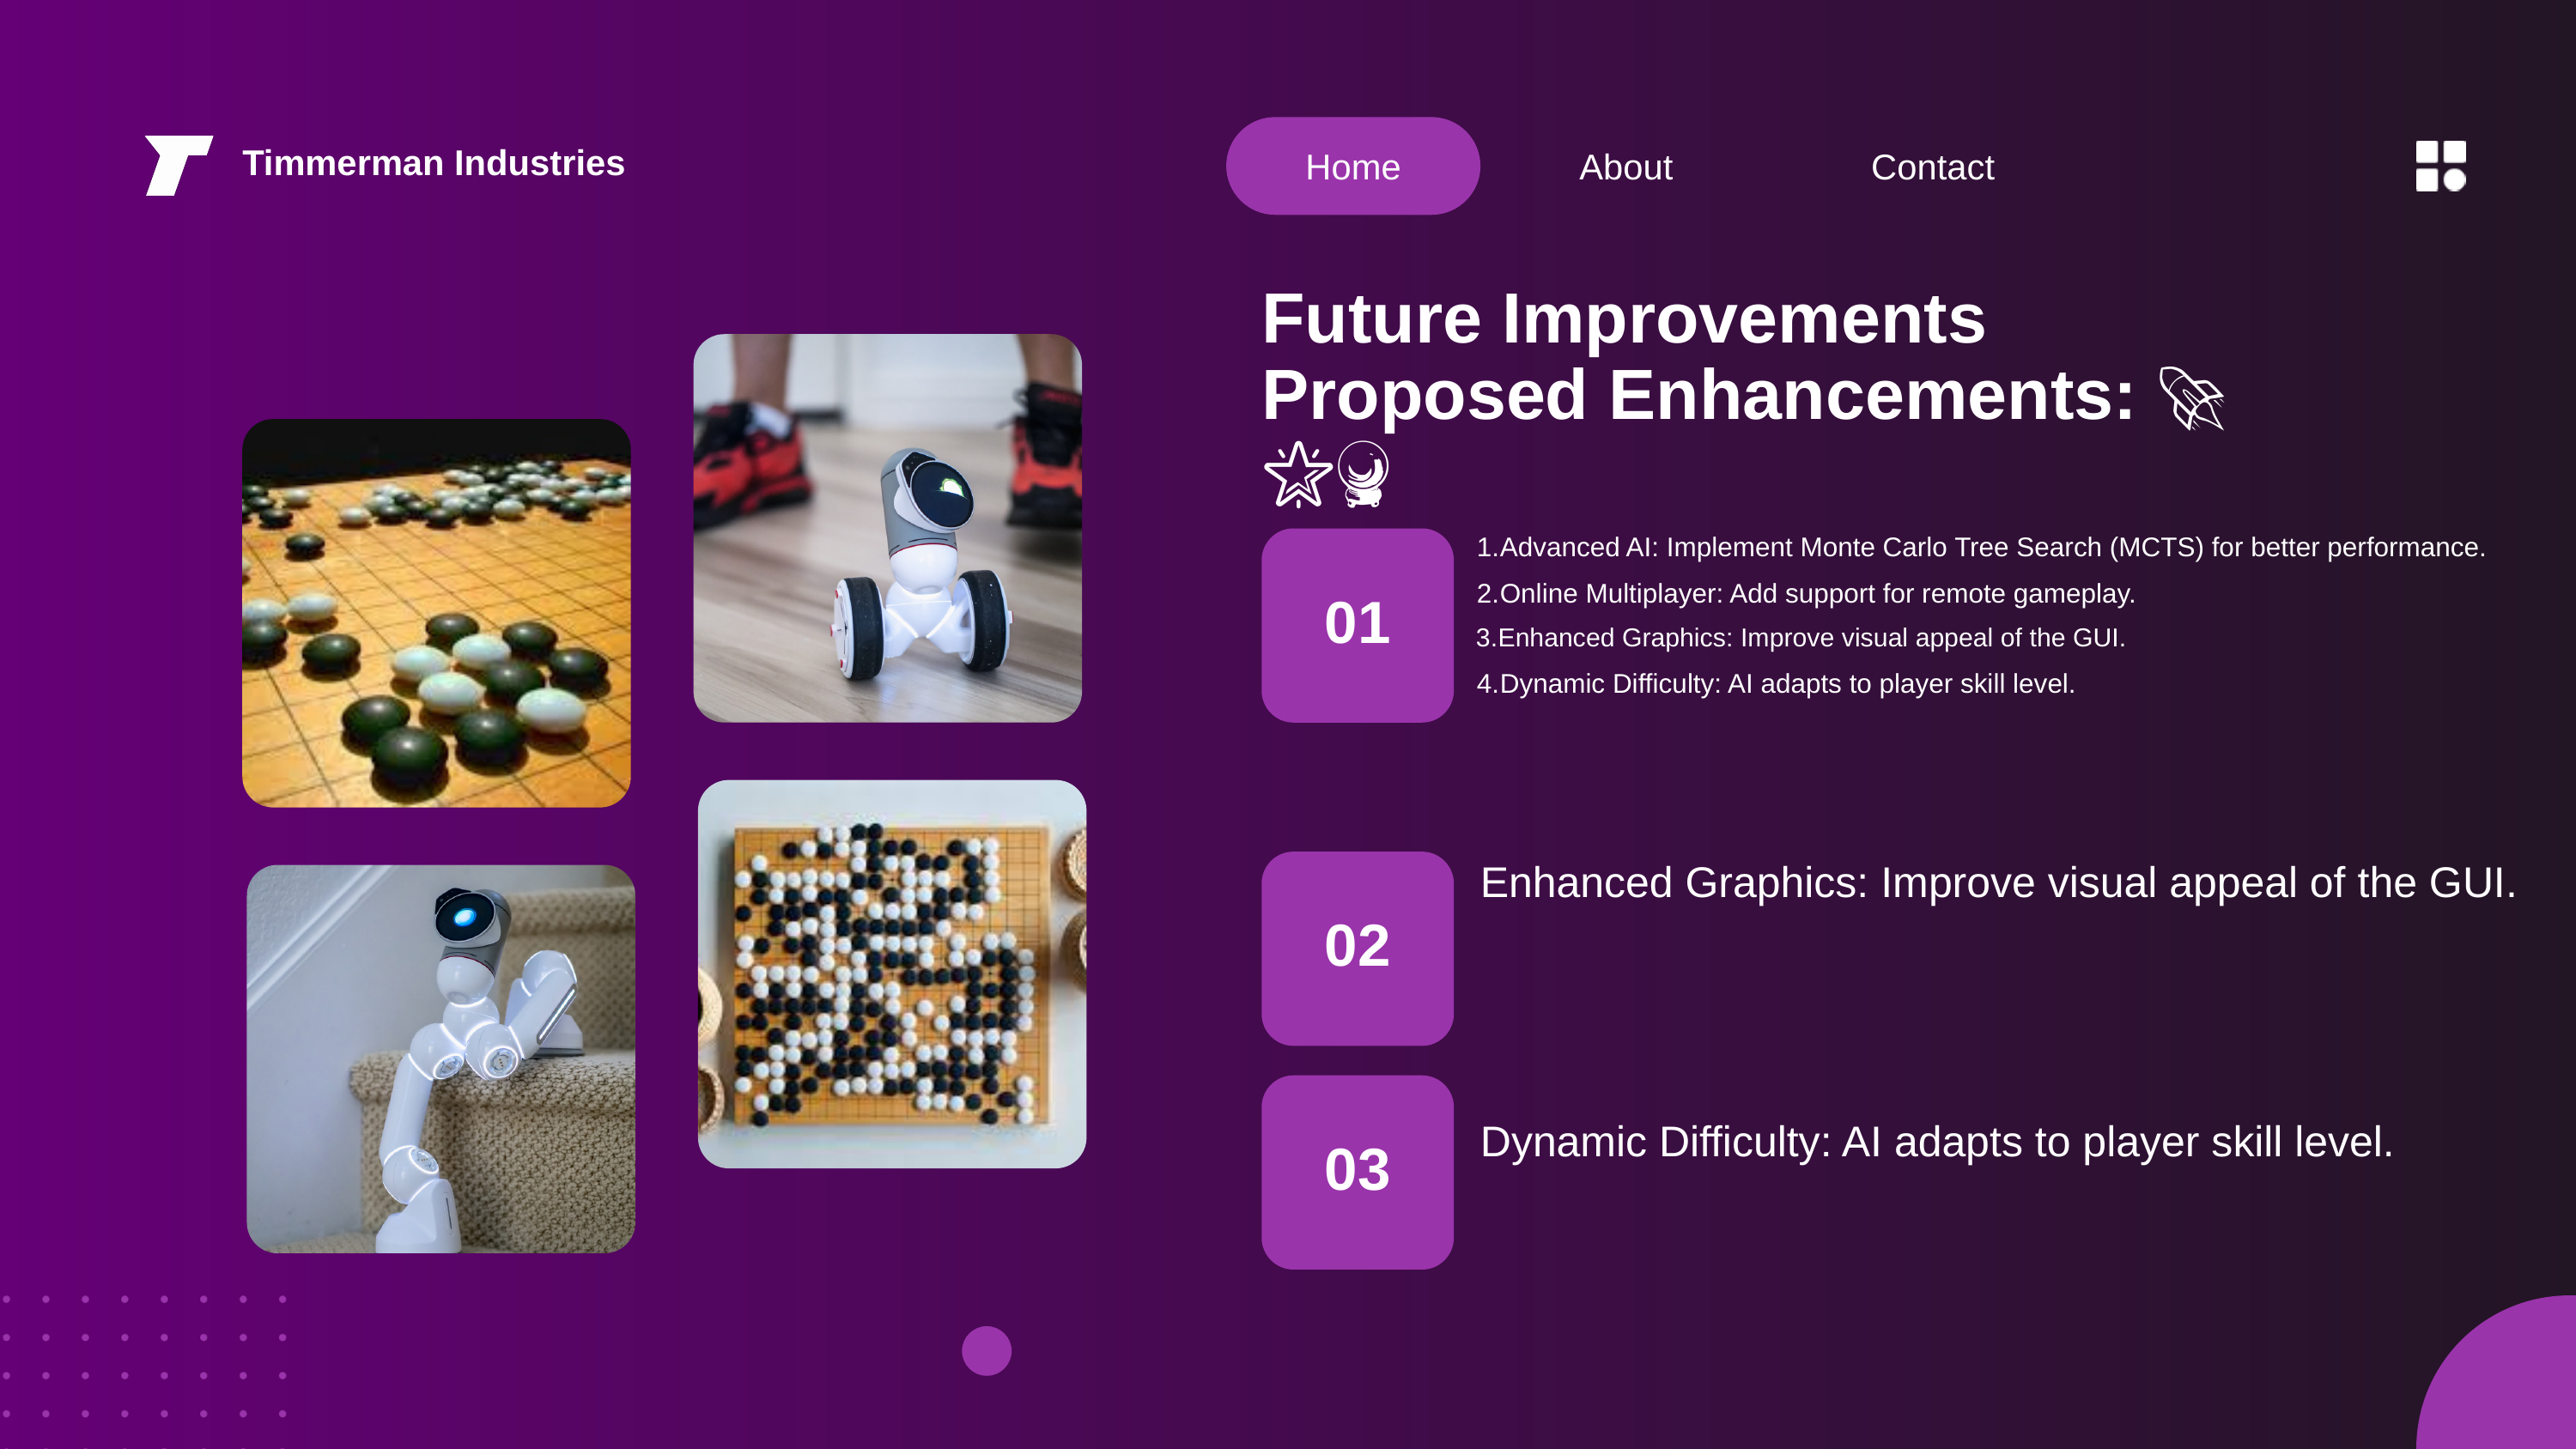

Home
About
Contact

Timmerman Industries
Future Improvements
Proposed Enhancements: 🚀🌟🔮

Advanced AI: Implement Monte Carlo Tree Search (MCTS) for better performance.
Online Multiplayer: Add support for remote gameplay.
Enhanced Graphics: Improve visual appeal of the GUI.
Dynamic Difficulty: AI adapts to player skill level.

01

Enhanced Graphics: Improve visual appeal of the GUI.

02

Dynamic Difficulty: AI adapts to player skill level.

03